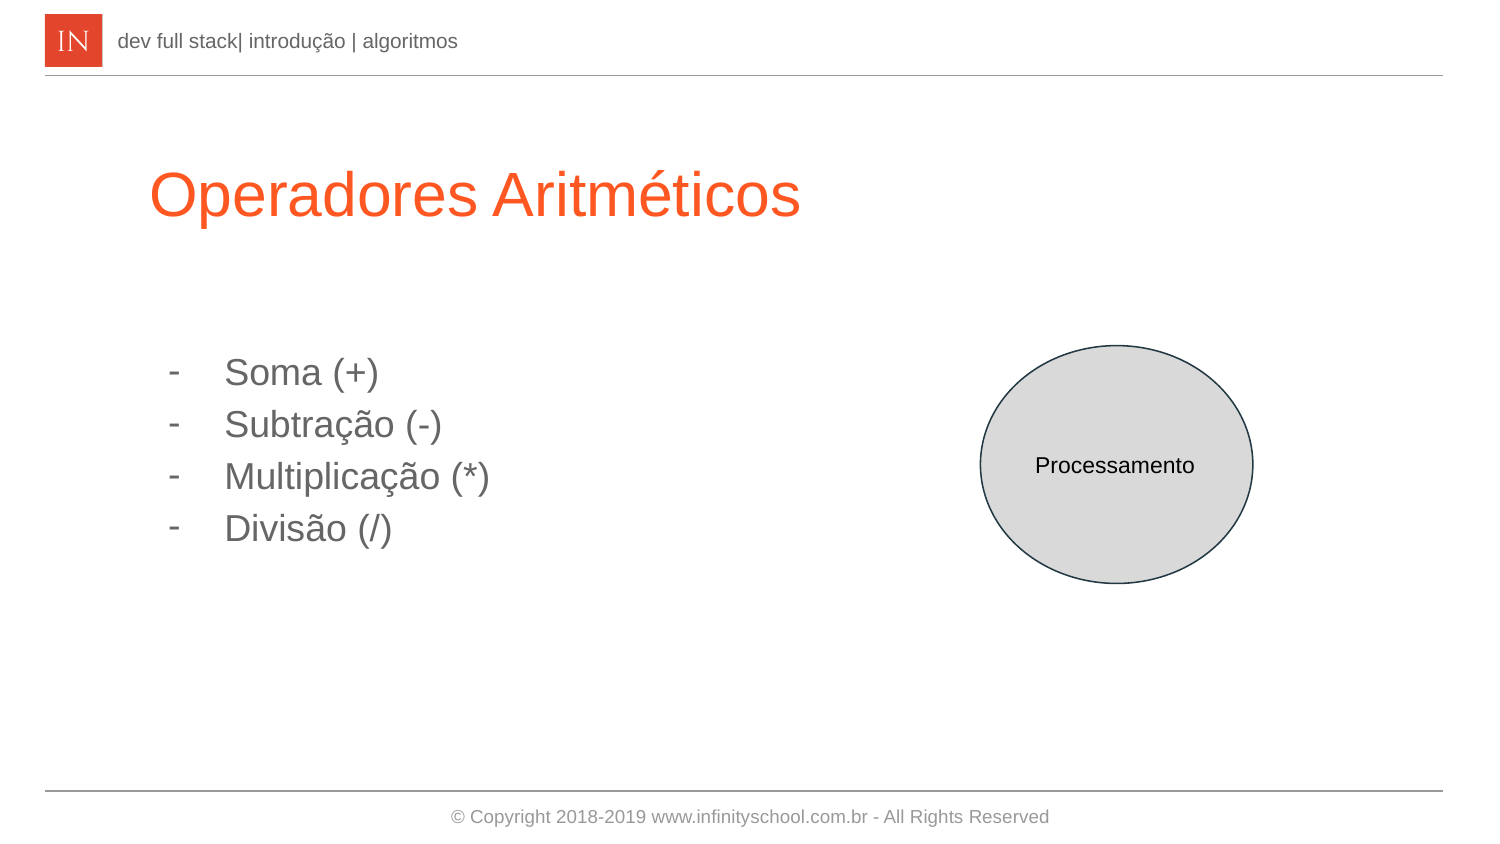

Operadores Aritméticos
Soma (+)
Subtração (-)
Multiplicação (*)
Divisão (/)
Processamento